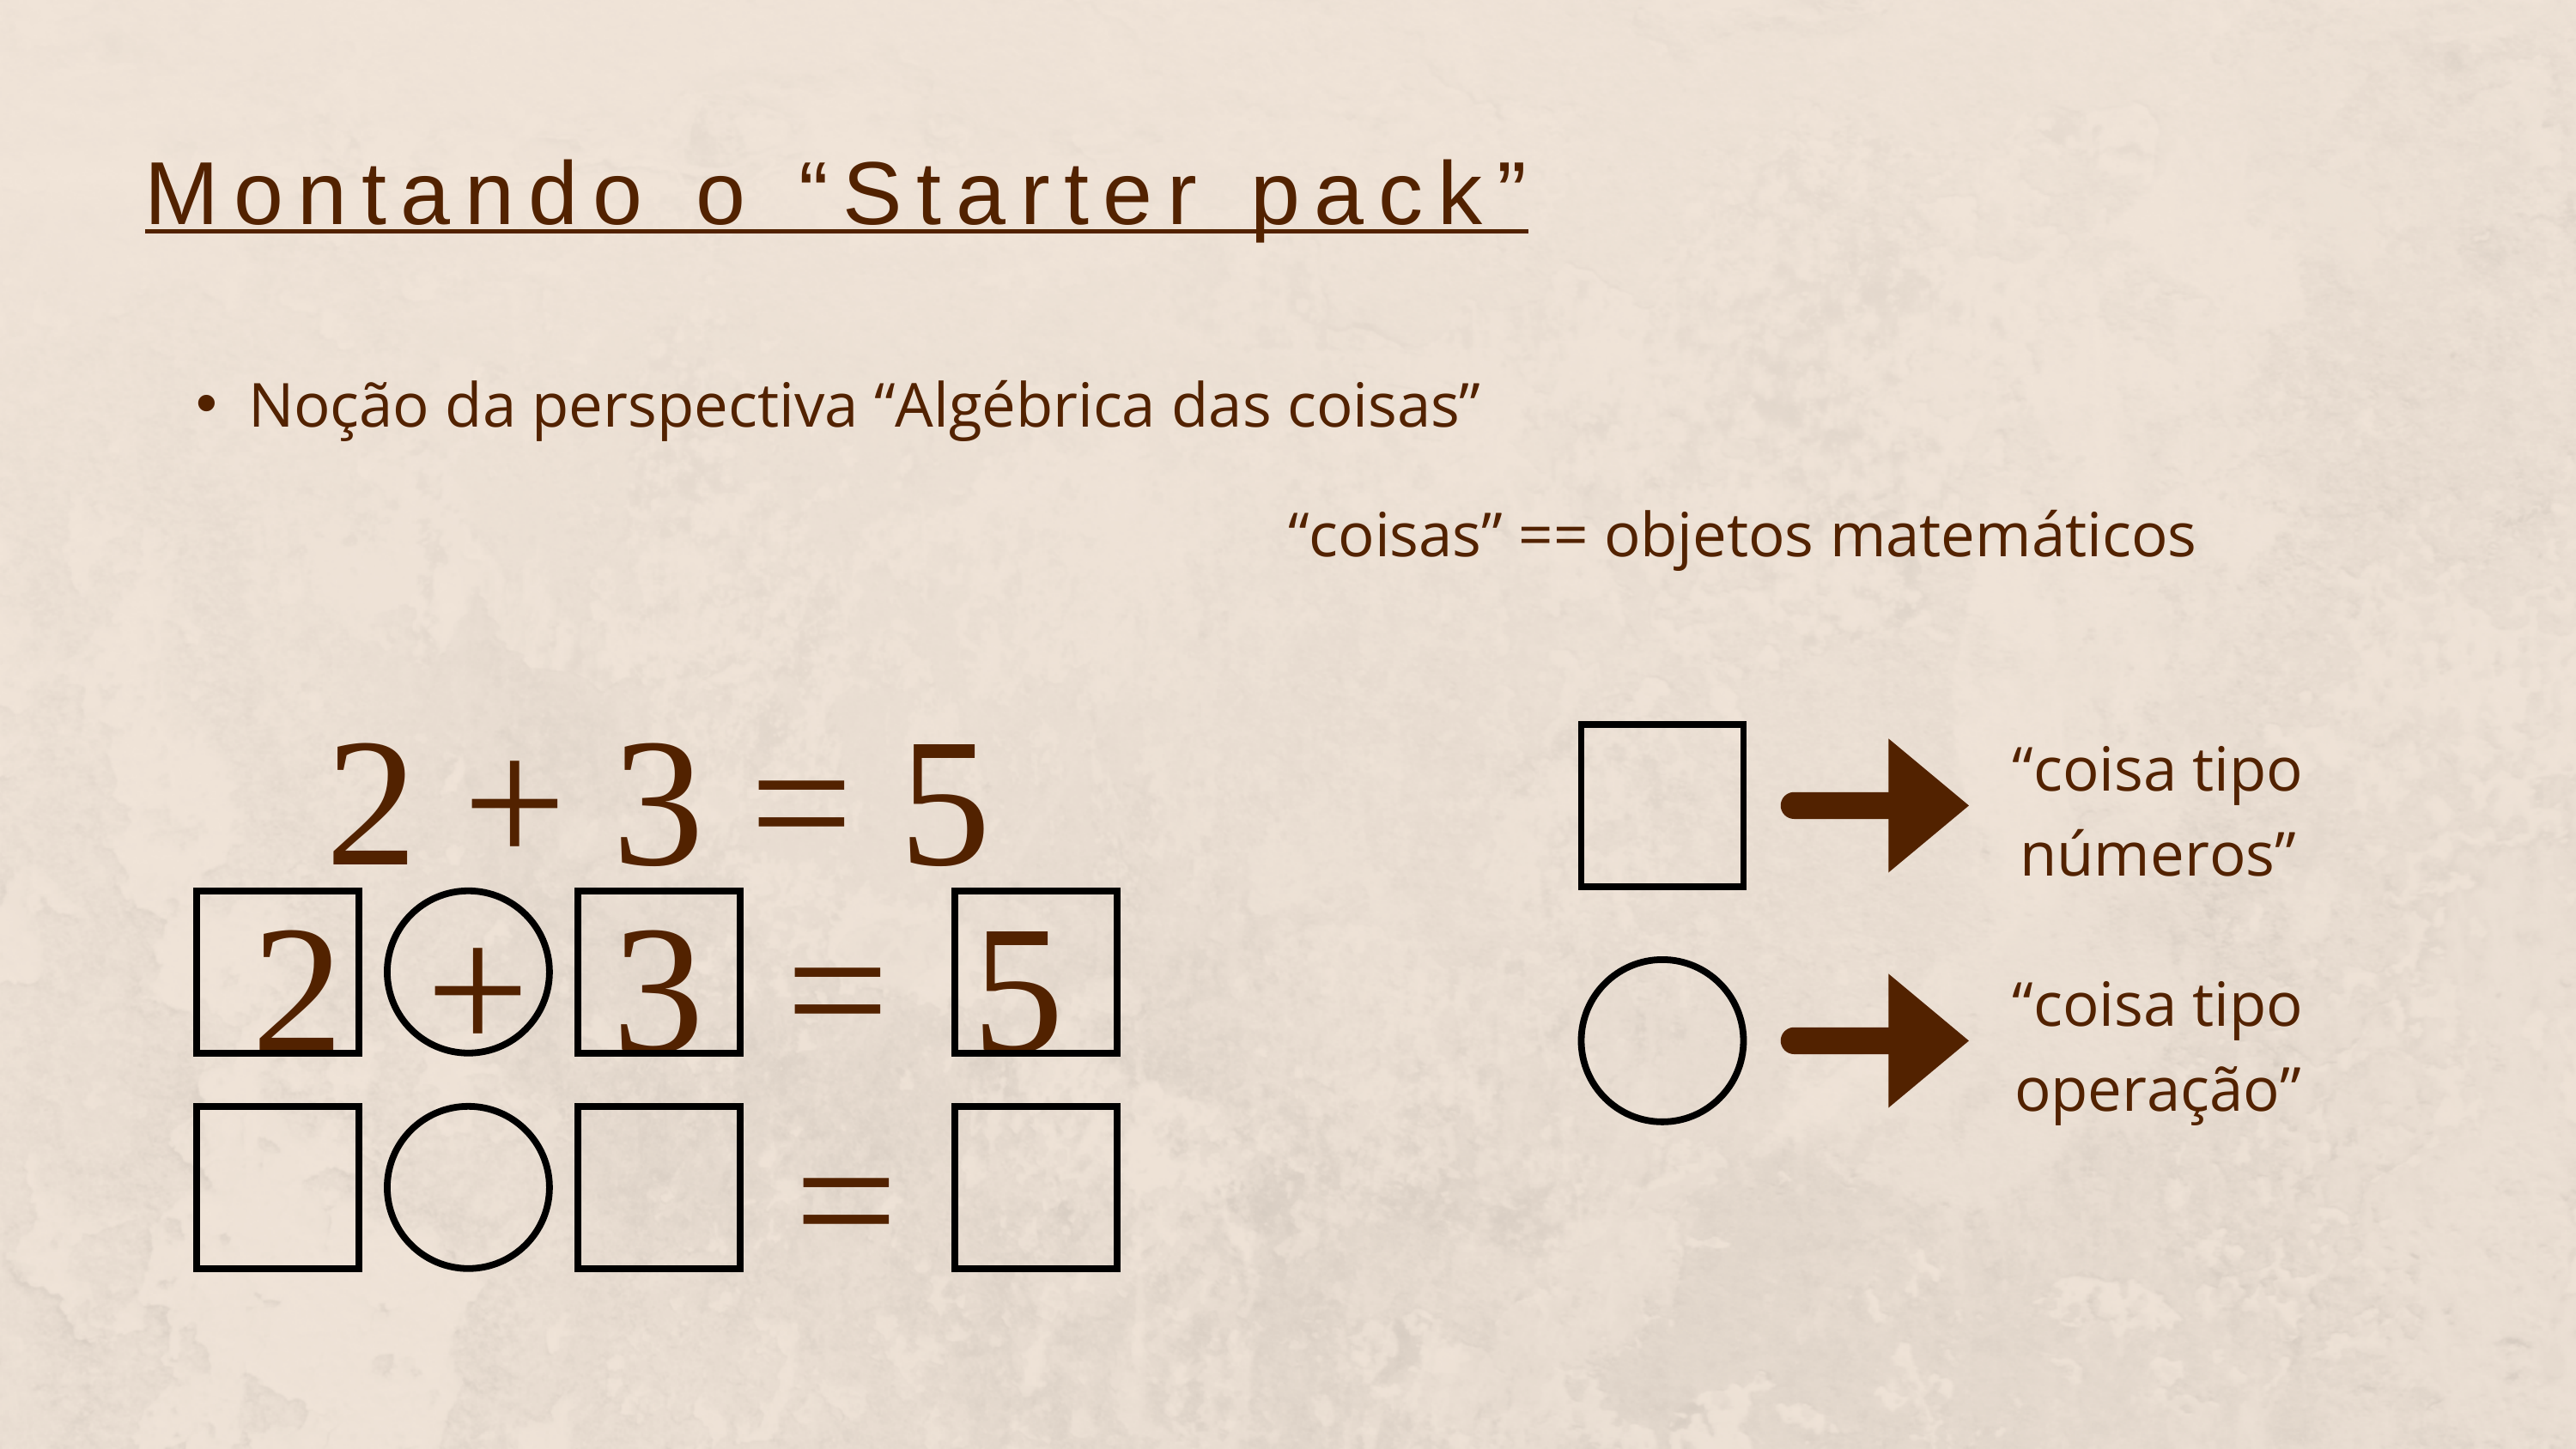

Montando o “Starter pack”
Noção da perspectiva “Algébrica das coisas”
“coisas” == objetos matemáticos
2 + 3 = 5
“coisa tipo números”

2 + 3 = 5

“coisa tipo operação”

       =